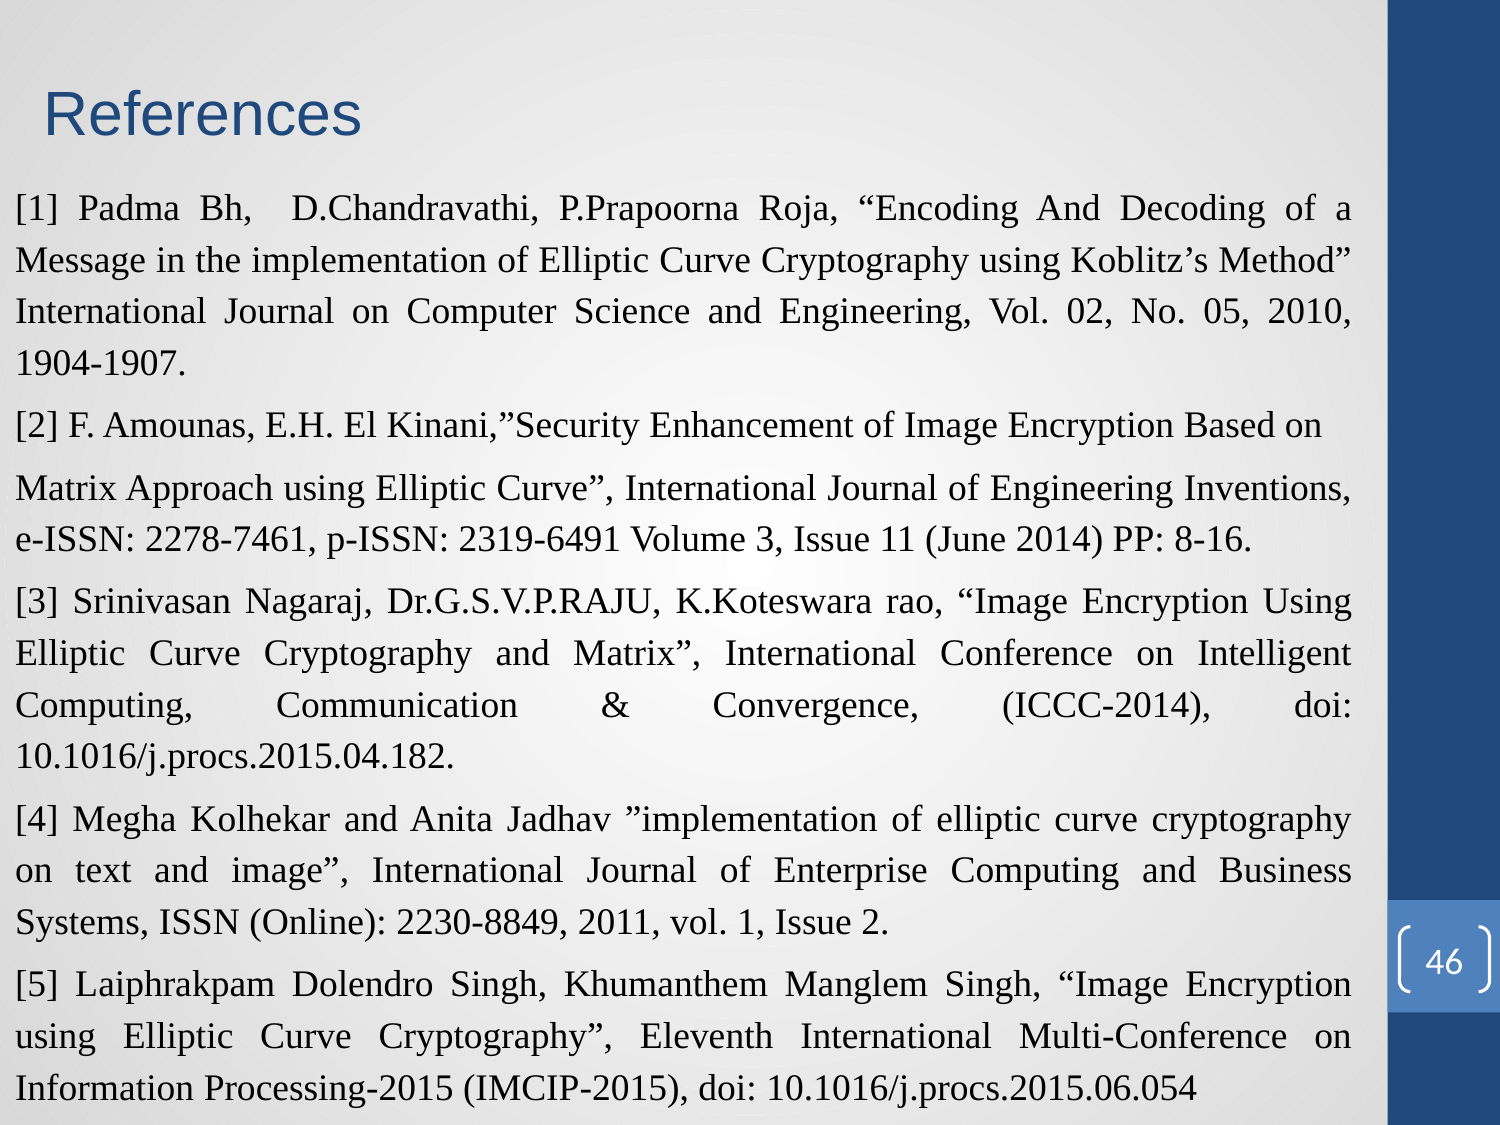

# References
[1] Padma Bh,  D.Chandravathi, P.Prapoorna Roja, “Encoding And Decoding of a Message in the implementation of Elliptic Curve Cryptography using Koblitz’s Method” International Journal on Computer Science and Engineering, Vol. 02, No. 05, 2010, 1904-1907.
[2] F. Amounas, E.H. El Kinani,”Security Enhancement of Image Encryption Based on
Matrix Approach using Elliptic Curve”, International Journal of Engineering Inventions, e-ISSN: 2278-7461, p-ISSN: 2319-6491 Volume 3, Issue 11 (June 2014) PP: 8-16.
[3] Srinivasan Nagaraj, Dr.G.S.V.P.RAJU, K.Koteswara rao, “Image Encryption Using Elliptic Curve Cryptography and Matrix”, International Conference on Intelligent Computing, Communication & Convergence, (ICCC-2014), doi: 10.1016/j.procs.2015.04.182.
[4] Megha Kolhekar and Anita Jadhav ”implementation of elliptic curve cryptography on text and image”, International Journal of Enterprise Computing and Business Systems, ISSN (Online): 2230-8849, 2011, vol. 1, Issue 2.
[5] Laiphrakpam Dolendro Singh, Khumanthem Manglem Singh, “Image Encryption using Elliptic Curve Cryptography”, Eleventh International Multi-Conference on Information Processing-2015 (IMCIP-2015), doi: 10.1016/j.procs.2015.06.054

46